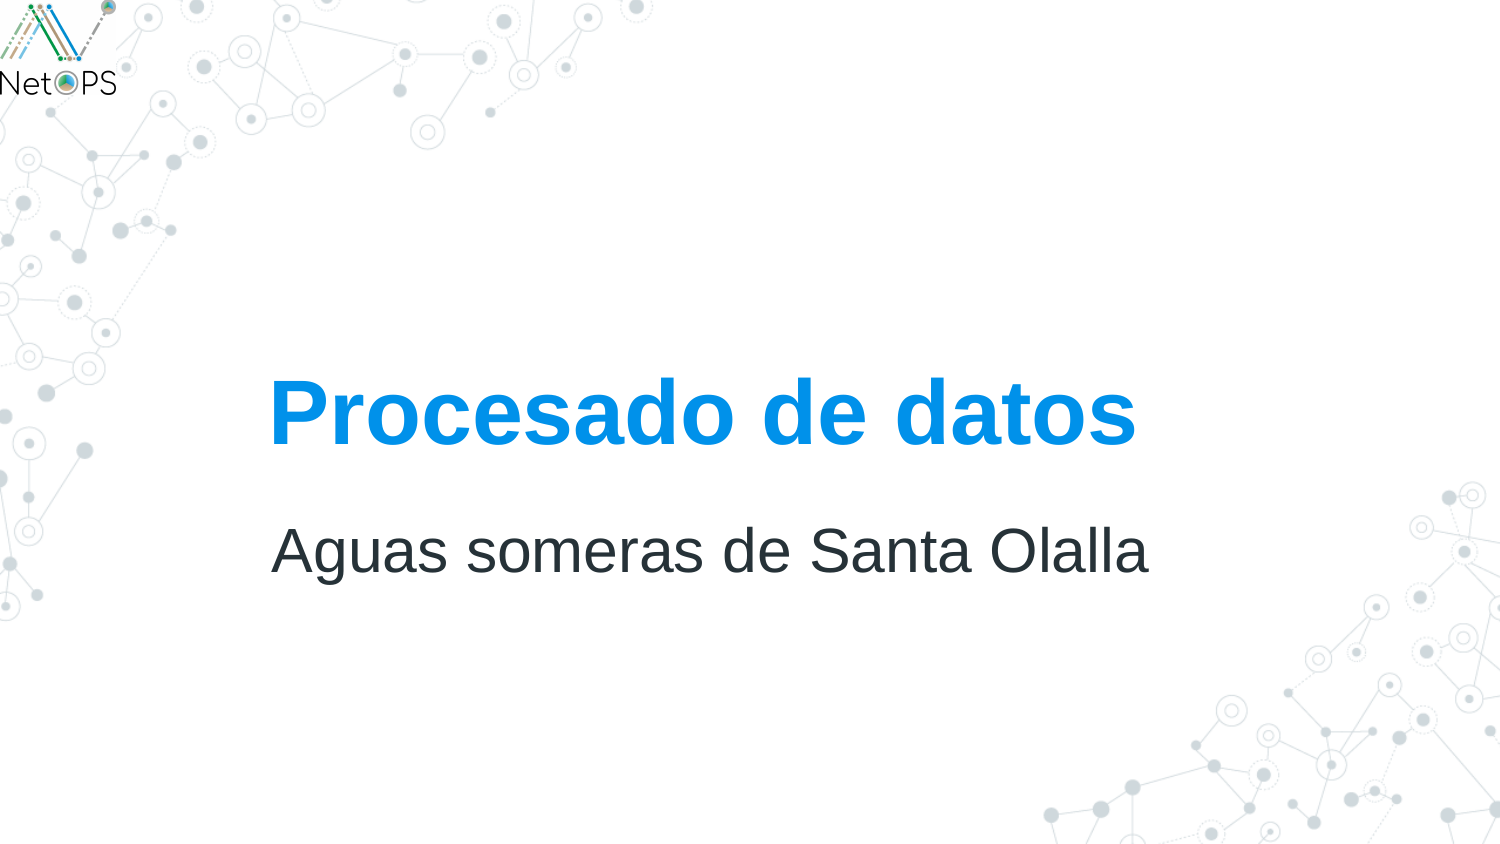

# Procesado de datos
Aguas someras de Santa Olalla